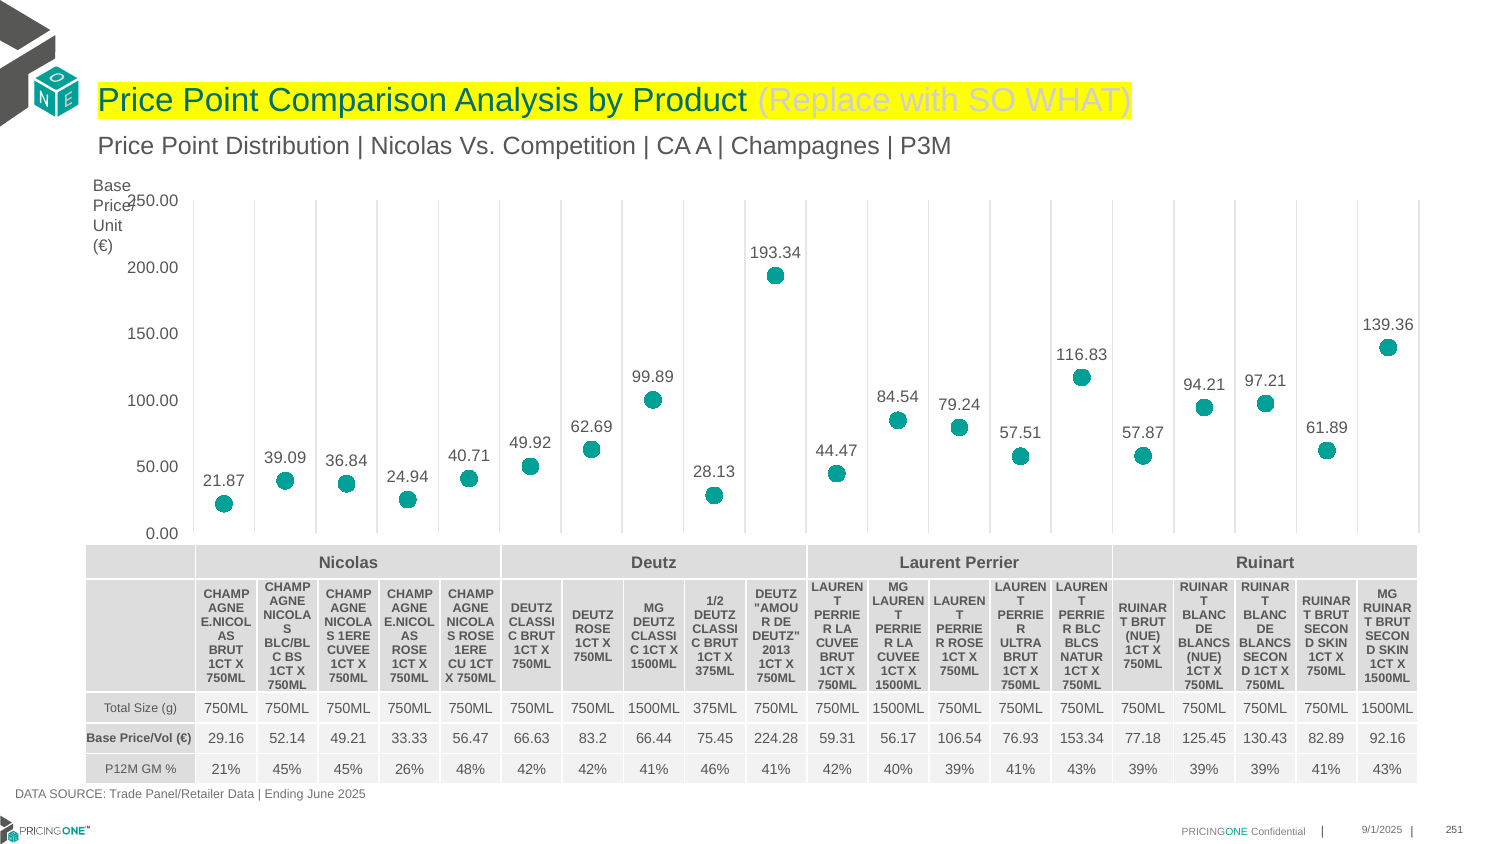

# Price Point Comparison Analysis by Product (Replace with SO WHAT)
Price Point Distribution | Nicolas Vs. Competition | CA A | Champagnes | P3M
Base Price/Unit (€)

### Chart

| Category | Base Price/Unit |
|---|---|
| CHAMPAGNE E.NICOLAS BRUT 1CT X 750ML | 21.87 |
| CHAMPAGNE NICOLAS BLC/BLC BS 1CT X 750ML | 39.09 |
| CHAMPAGNE NICOLAS 1ERE CUVEE 1CT X 750ML | 36.84 |
| CHAMPAGNE E.NICOLAS ROSE 1CT X 750ML | 24.94 |
| CHAMPAGNE NICOLAS ROSE 1ERE CU 1CT X 750ML | 40.71 |
| DEUTZ CLASSIC BRUT 1CT X 750ML | 49.92 |
| DEUTZ ROSE 1CT X 750ML | 62.69 |
| MG DEUTZ CLASSIC 1CT X 1500ML | 99.89 |
| 1/2 DEUTZ CLASSIC BRUT 1CT X 375ML | 28.13 |
| DEUTZ "AMOUR DE DEUTZ" 2013 1CT X 750ML | 193.34 |
| LAURENT PERRIER LA CUVEE BRUT 1CT X 750ML | 44.47 |
| MG LAURENT PERRIER LA CUVEE 1CT X 1500ML | 84.54 |
| LAURENT PERRIER ROSE 1CT X 750ML | 79.24 |
| LAURENT PERRIER ULTRA BRUT 1CT X 750ML | 57.51 |
| LAURENT PERRIER BLC BLCS NATUR 1CT X 750ML | 116.83 |
| RUINART BRUT (NUE) 1CT X 750ML | 57.87 |
| RUINART BLANC DE BLANCS (NUE) 1CT X 750ML | 94.21 |
| RUINART BLANC DE BLANCS SECOND 1CT X 750ML | 97.21 |
| RUINART BRUT SECOND SKIN 1CT X 750ML | 61.89 |
| MG RUINART BRUT SECOND SKIN 1CT X 1500ML | 139.36 |
|  | Nicolas | Nicolas | Nicolas | Nicolas | Nicolas | Deutz | Deutz | Deutz | Deutz | Deutz | Laurent Perrier | Laurent Perrier | Laurent Perrier | Laurent Perrier | Laurent Perrier | Ruinart | Ruinart | Ruinart | Ruinart | Ruinart |
| --- | --- | --- | --- | --- | --- | --- | --- | --- | --- | --- | --- | --- | --- | --- | --- | --- | --- | --- | --- | --- |
|  | CHAMPAGNE E.NICOLAS BRUT 1CT X 750ML | CHAMPAGNE NICOLAS BLC/BLC BS 1CT X 750ML | CHAMPAGNE NICOLAS 1ERE CUVEE 1CT X 750ML | CHAMPAGNE E.NICOLAS ROSE 1CT X 750ML | CHAMPAGNE NICOLAS ROSE 1ERE CU 1CT X 750ML | DEUTZ CLASSIC BRUT 1CT X 750ML | DEUTZ ROSE 1CT X 750ML | MG DEUTZ CLASSIC 1CT X 1500ML | 1/2 DEUTZ CLASSIC BRUT 1CT X 375ML | DEUTZ "AMOUR DE DEUTZ" 2013 1CT X 750ML | LAURENT PERRIER LA CUVEE BRUT 1CT X 750ML | MG LAURENT PERRIER LA CUVEE 1CT X 1500ML | LAURENT PERRIER ROSE 1CT X 750ML | LAURENT PERRIER ULTRA BRUT 1CT X 750ML | LAURENT PERRIER BLC BLCS NATUR 1CT X 750ML | RUINART BRUT (NUE) 1CT X 750ML | RUINART BLANC DE BLANCS (NUE) 1CT X 750ML | RUINART BLANC DE BLANCS SECOND 1CT X 750ML | RUINART BRUT SECOND SKIN 1CT X 750ML | MG RUINART BRUT SECOND SKIN 1CT X 1500ML |
| Total Size (g) | 750ML | 750ML | 750ML | 750ML | 750ML | 750ML | 750ML | 1500ML | 375ML | 750ML | 750ML | 1500ML | 750ML | 750ML | 750ML | 750ML | 750ML | 750ML | 750ML | 1500ML |
| Base Price/Vol (€) | 29.16 | 52.14 | 49.21 | 33.33 | 56.47 | 66.63 | 83.2 | 66.44 | 75.45 | 224.28 | 59.31 | 56.17 | 106.54 | 76.93 | 153.34 | 77.18 | 125.45 | 130.43 | 82.89 | 92.16 |
| P12M GM % | 21% | 45% | 45% | 26% | 48% | 42% | 42% | 41% | 46% | 41% | 42% | 40% | 39% | 41% | 43% | 39% | 39% | 39% | 41% | 43% |
DATA SOURCE: Trade Panel/Retailer Data | Ending June 2025

9/1/2025
251